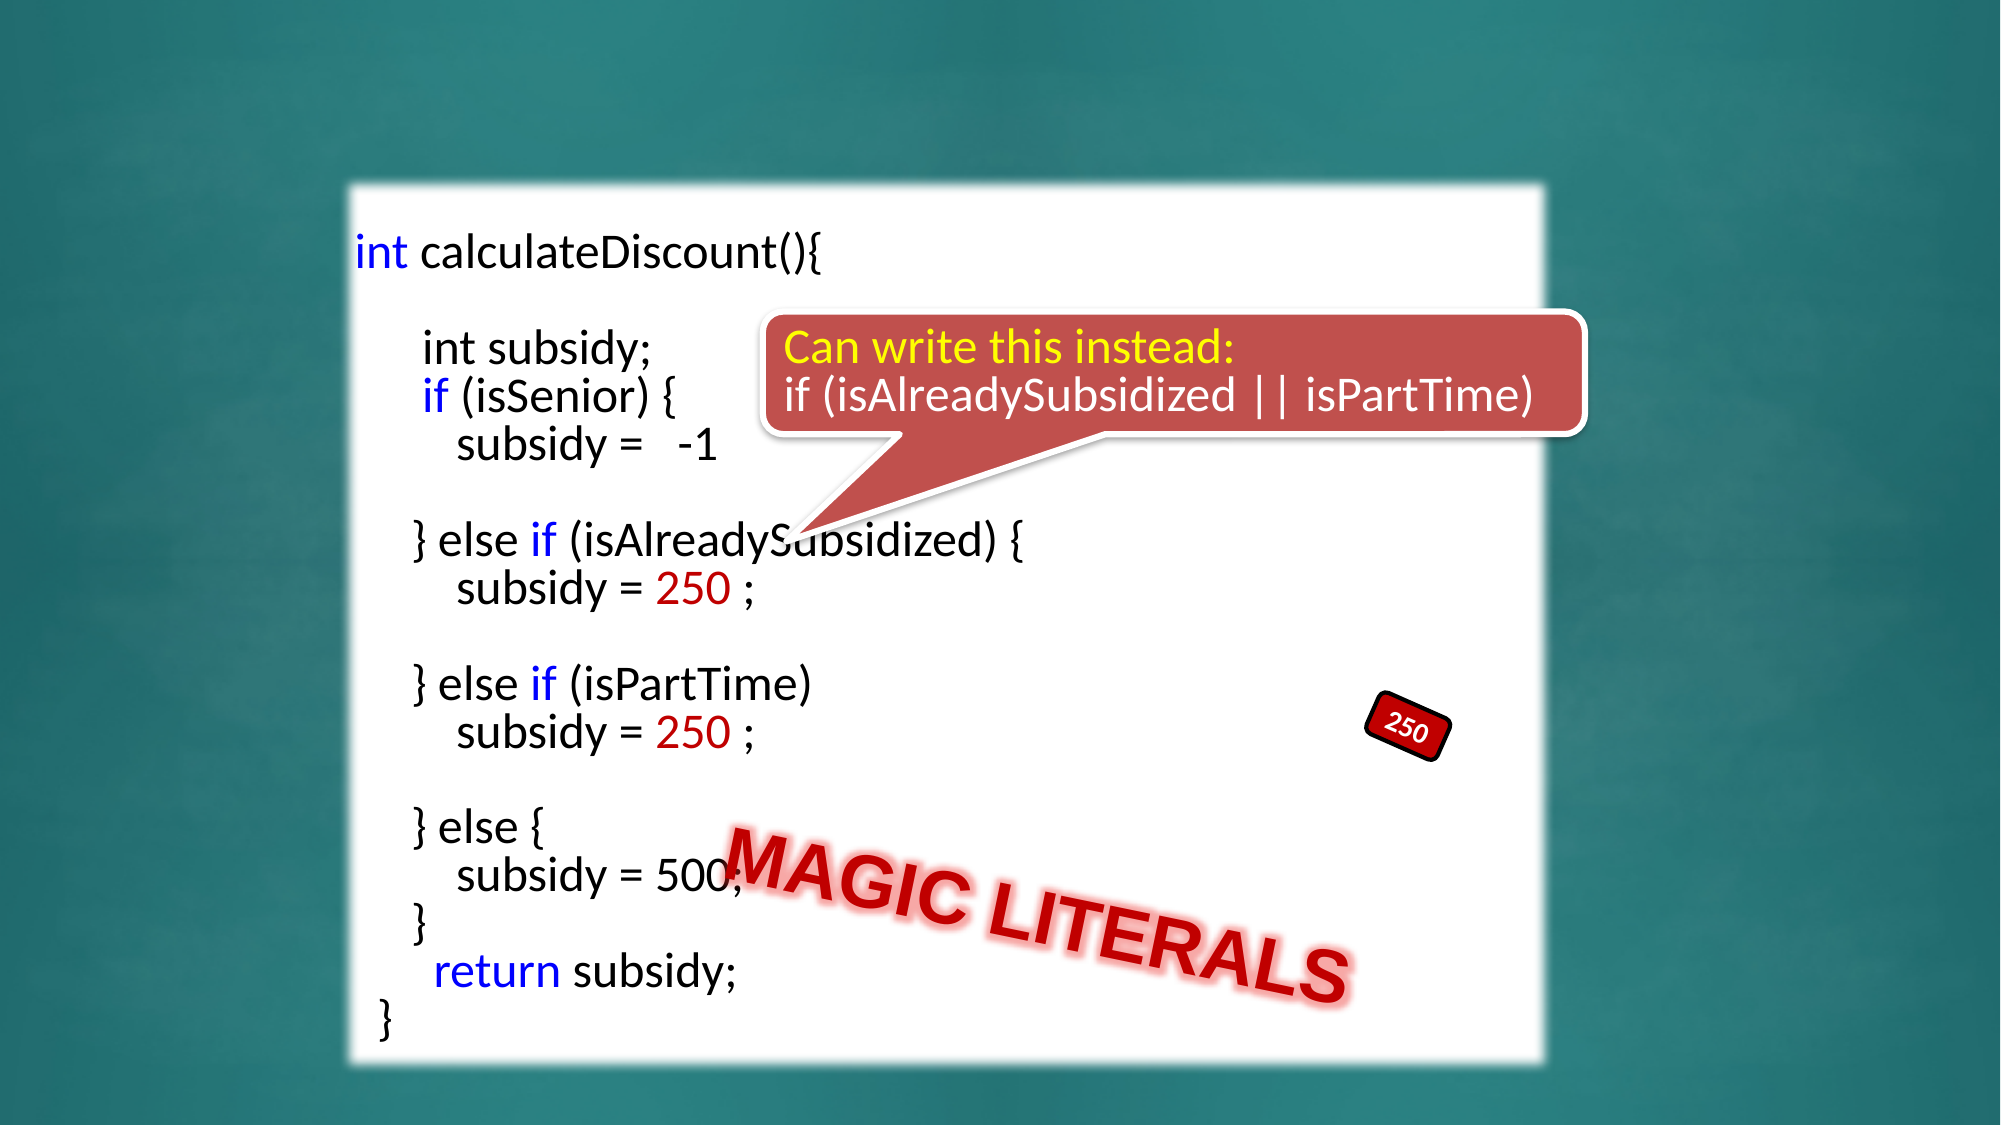

int calculateDiscount(){
      int subsidy;
      if (isSenior) {
	    subsidy =   -1
} else if (isAlreadySubsidized) {
	    subsidy = 250 ;
} else if (isPartTime)
         subsidy = 250 ;

	} else {
    subsidy = 500;
	}
       return subsidy;
  }
Can write this instead:
if (isAlreadySubsidized || isPartTime)
250
MAGIC LITERALS